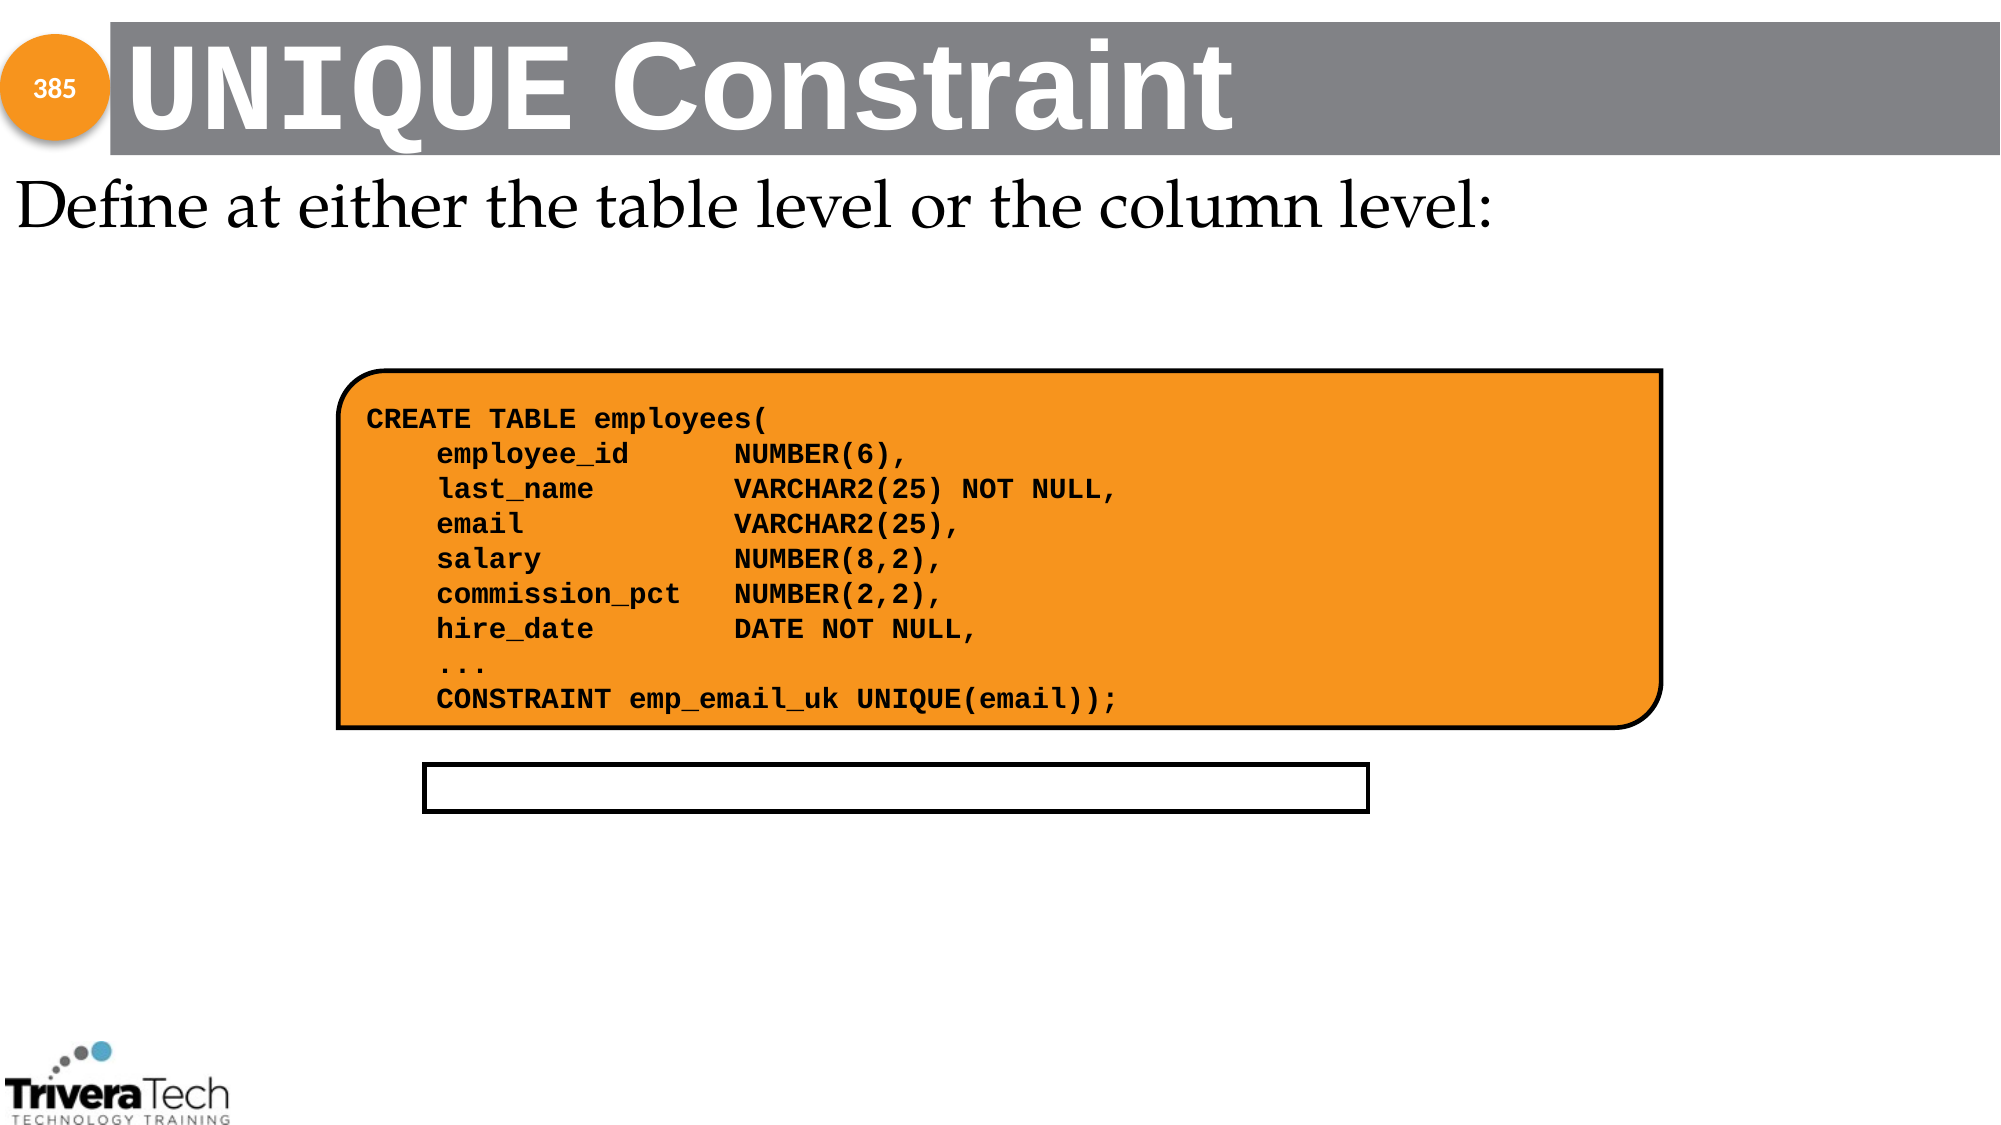

# UNIQUE Constraint
385
Define at either the table level or the column level:

CREATE TABLE employees(
    employee_id      NUMBER(6),
    last_name        VARCHAR2(25) NOT NULL,
    email            VARCHAR2(25),
    salary           NUMBER(8,2),
    commission_pct   NUMBER(2,2),
    hire_date        DATE NOT NULL,
    ...
    CONSTRAINT emp_email_uk UNIQUE(email));